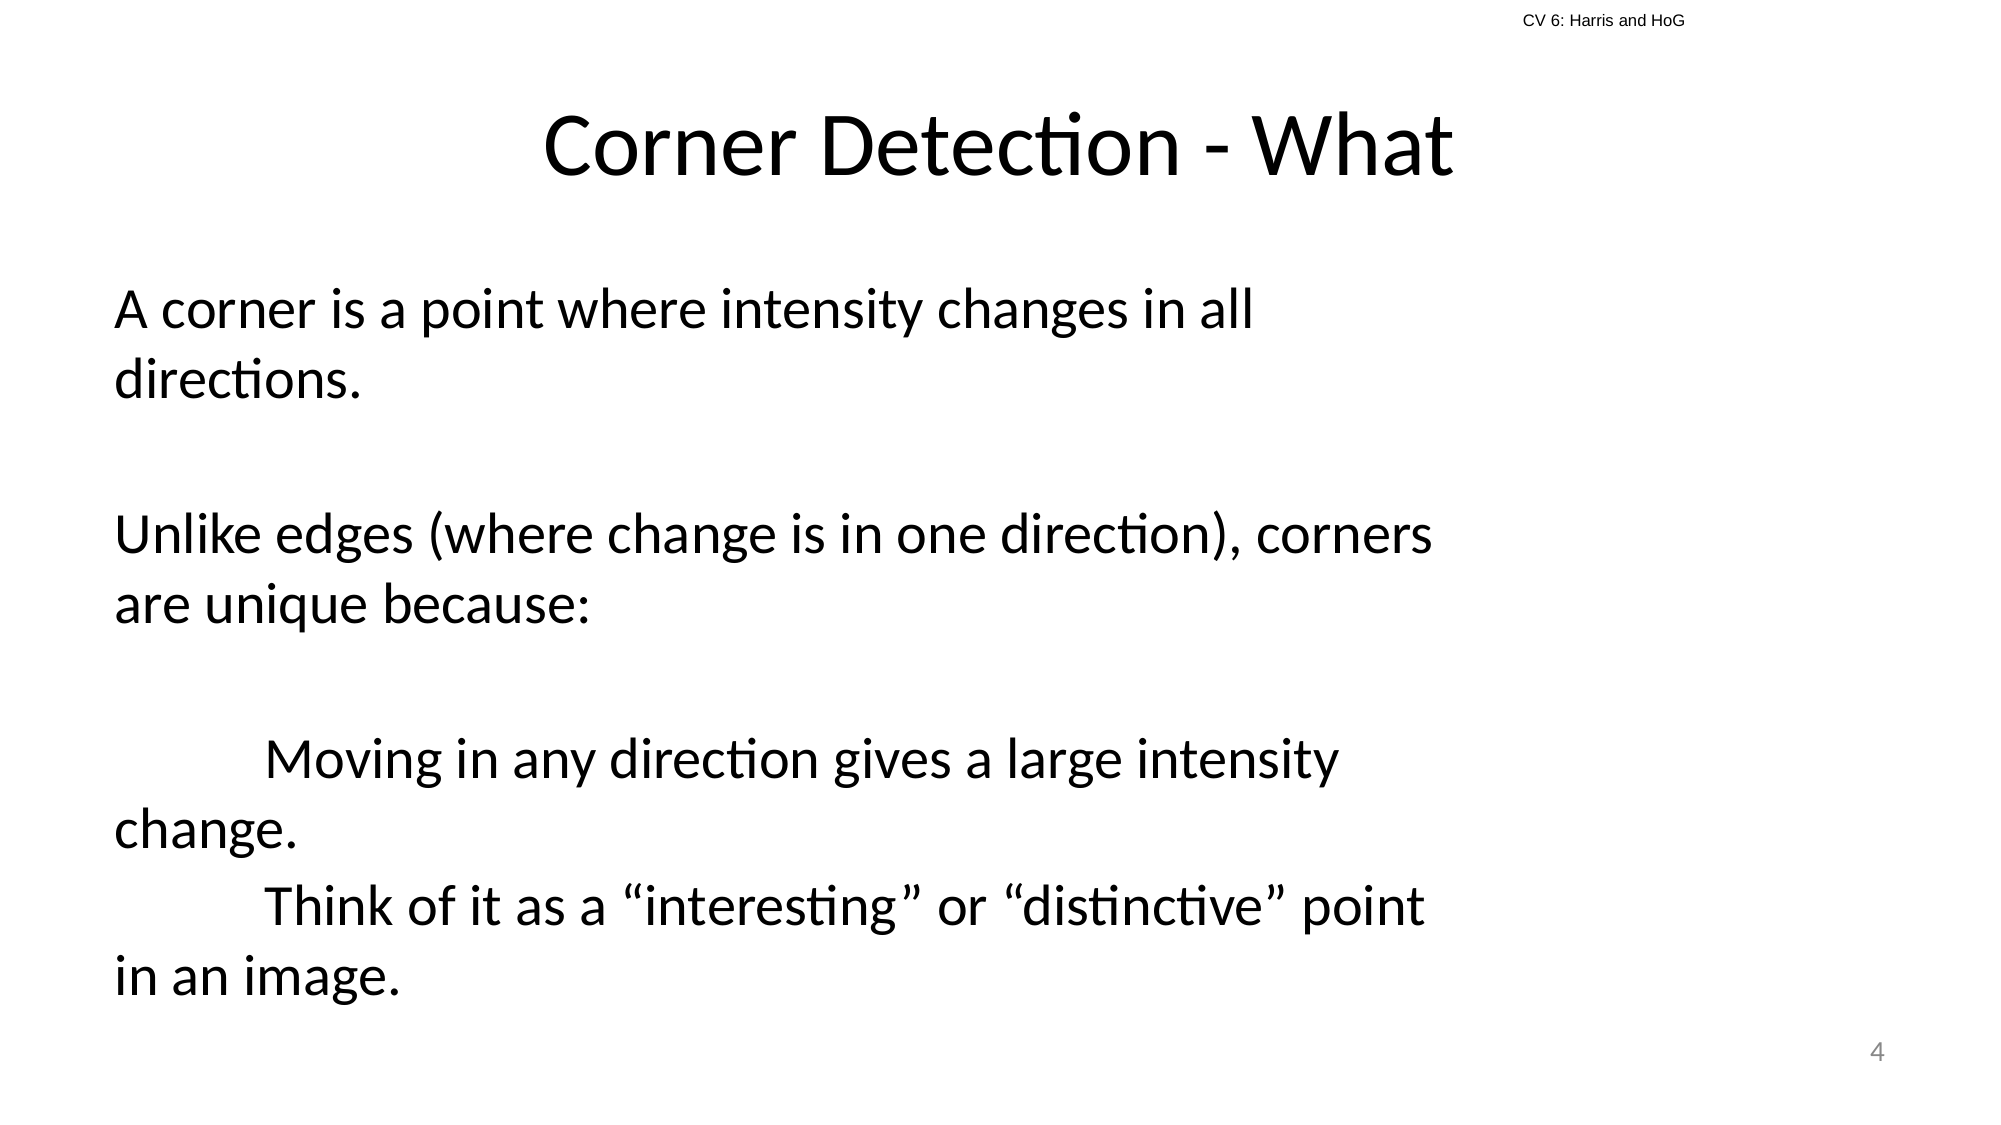

# Corner Detection - What
A corner is a point where intensity changes in all directions.

Unlike edges (where change is in one direction), corners are unique because:

	Moving in any direction gives a large intensity change.
	Think of it as a “interesting” or “distinctive” point in an image.
4